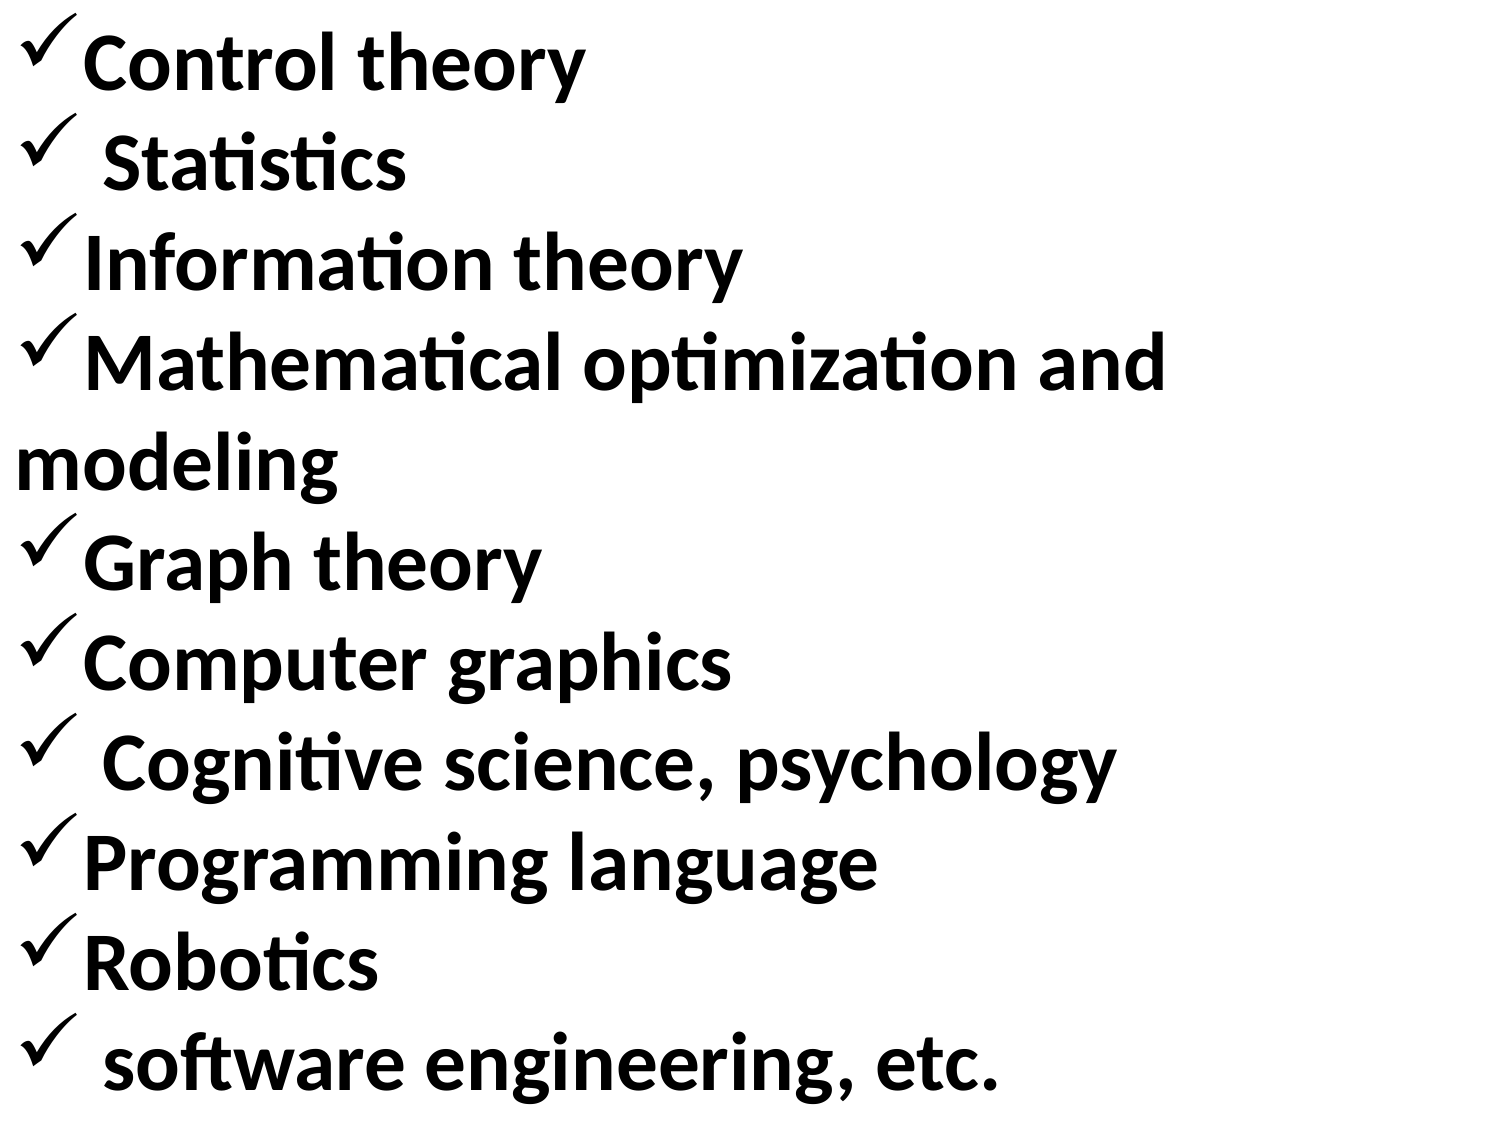

Control theory
 Statistics
Information theory
Mathematical optimization and modeling
Graph theory
Computer graphics
 Cognitive science, psychology
Programming language
Robotics
 software engineering, etc.